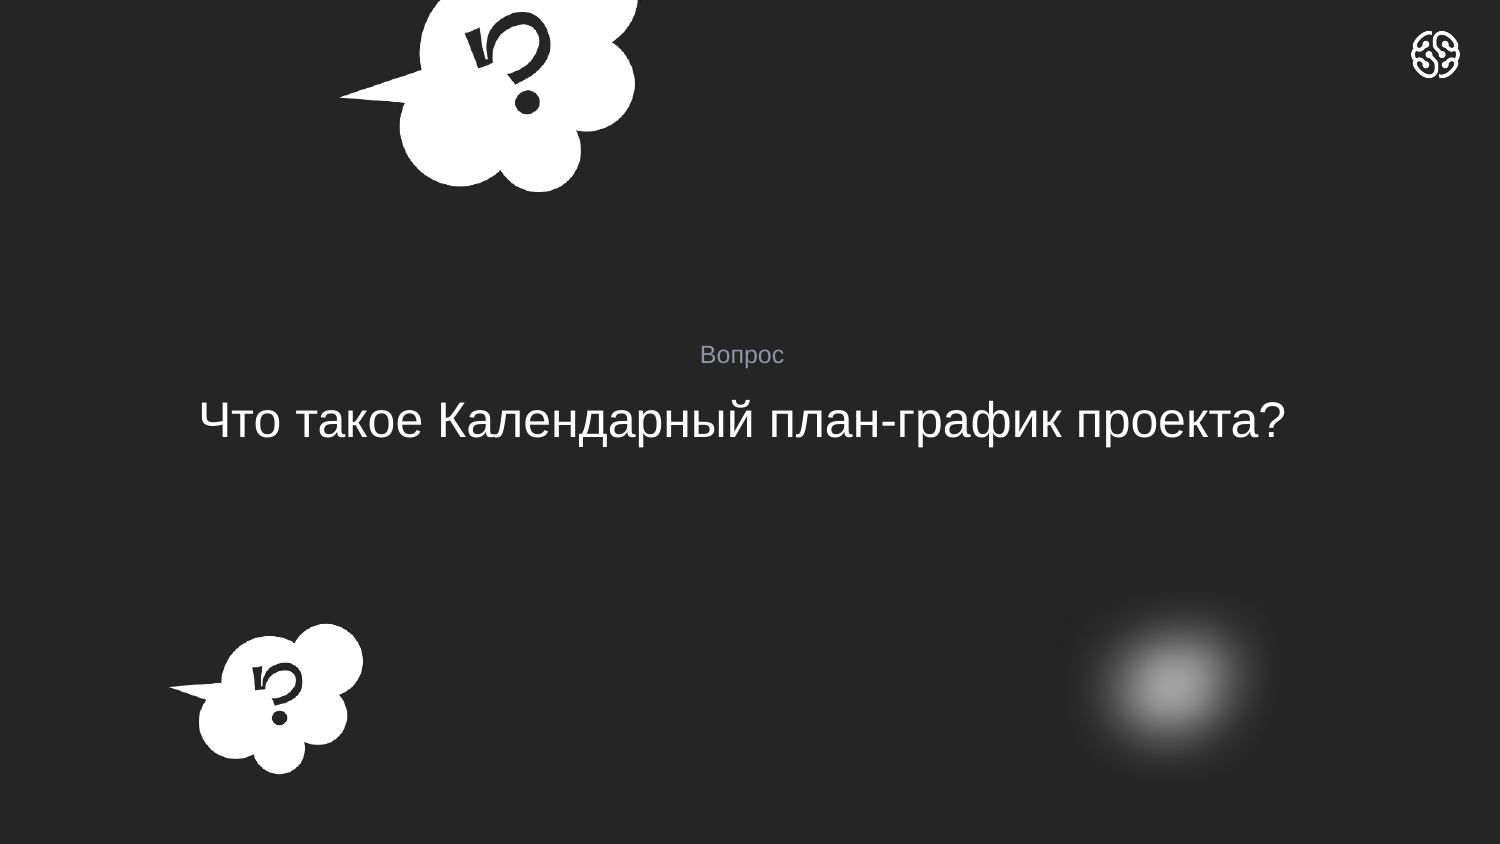

Вопрос
# Что такое Календарный план-график проекта?